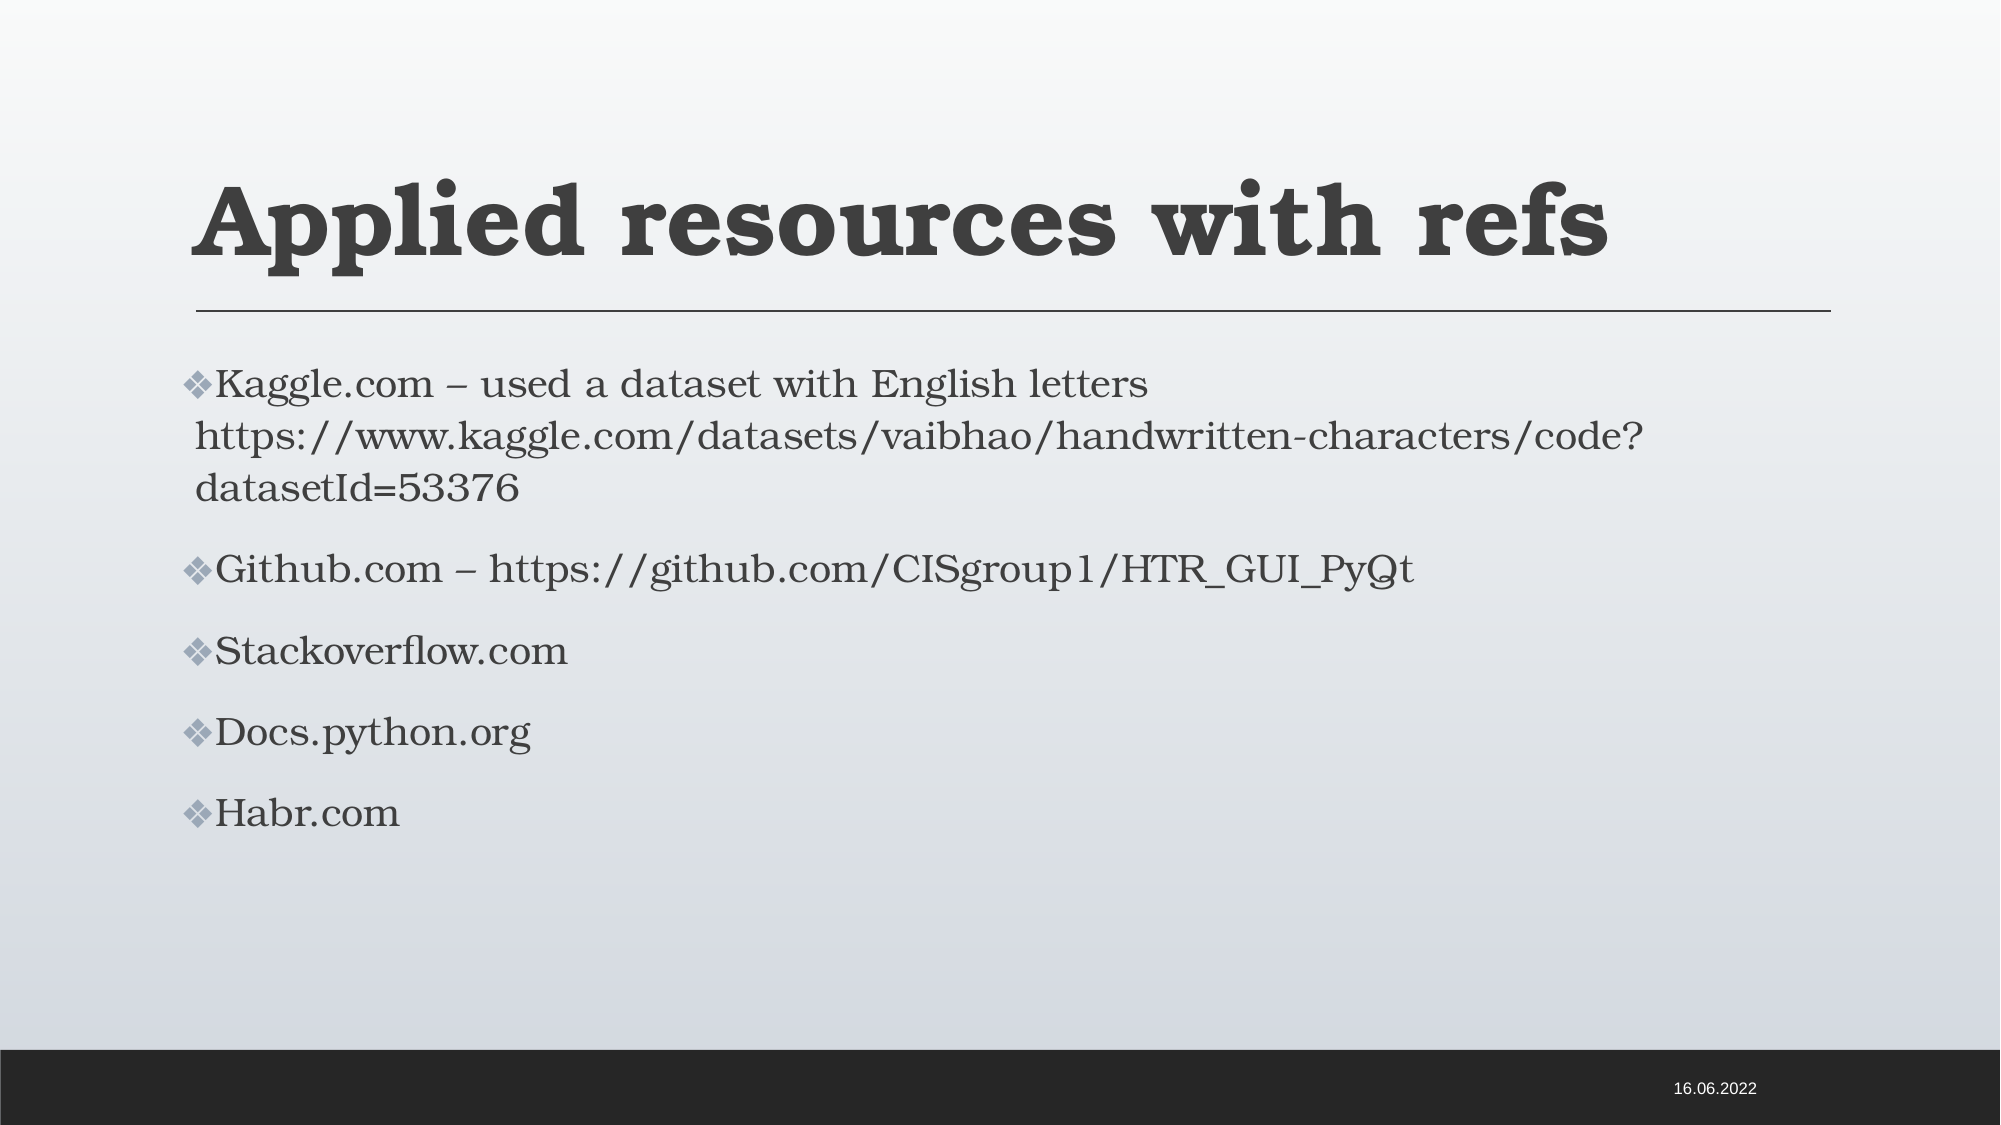

# Applied resources with refs
Kaggle.com – used a dataset with English letters https://www.kaggle.com/datasets/vaibhao/handwritten-characters/code?datasetId=53376
Github.com – https://github.com/CISgroup1/HTR_GUI_PyQt
Stackoverflow.com
Docs.python.org
Habr.com
16.06.2022